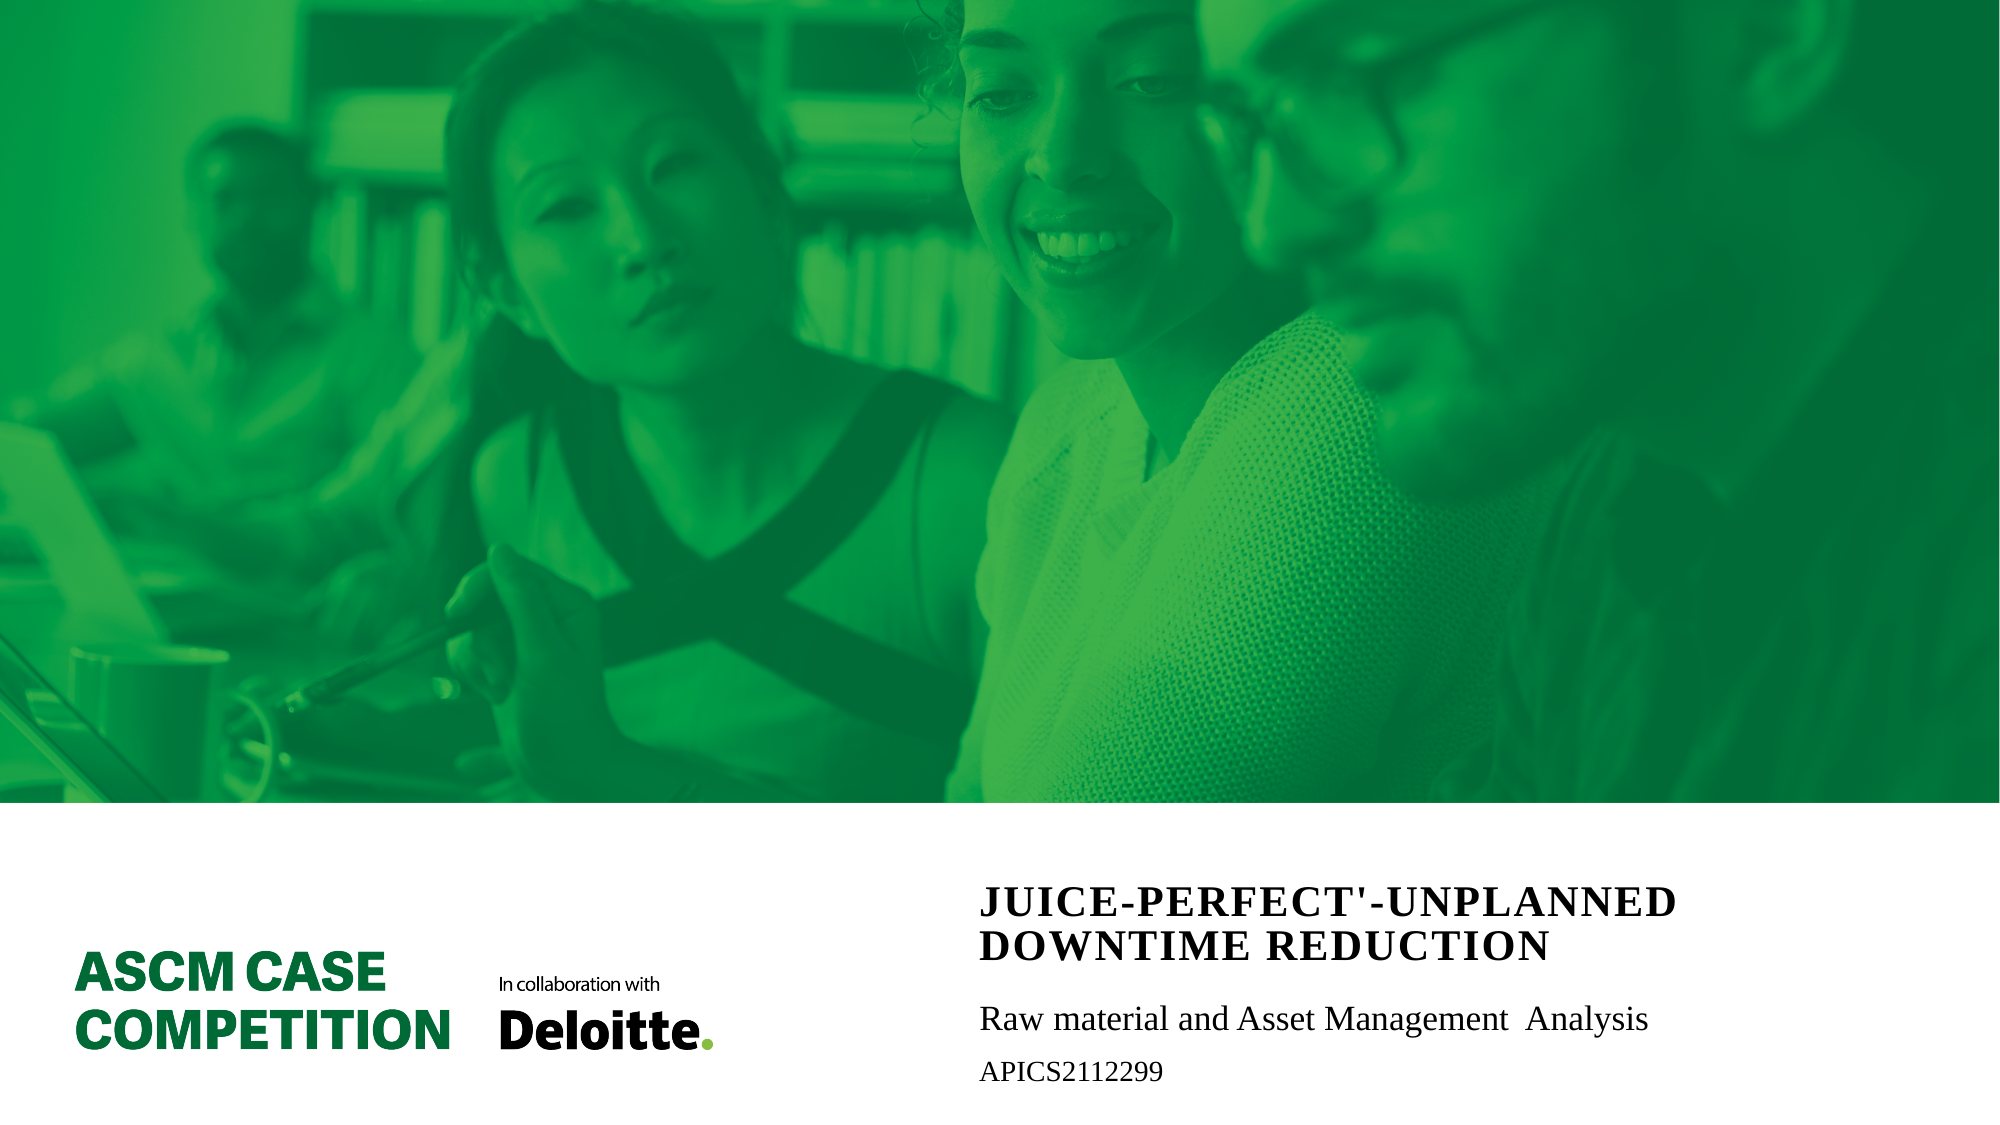

# Juice-perfect'-Unplanned downtime reduction
Raw material and Asset Management  Analysis
APICS2112299